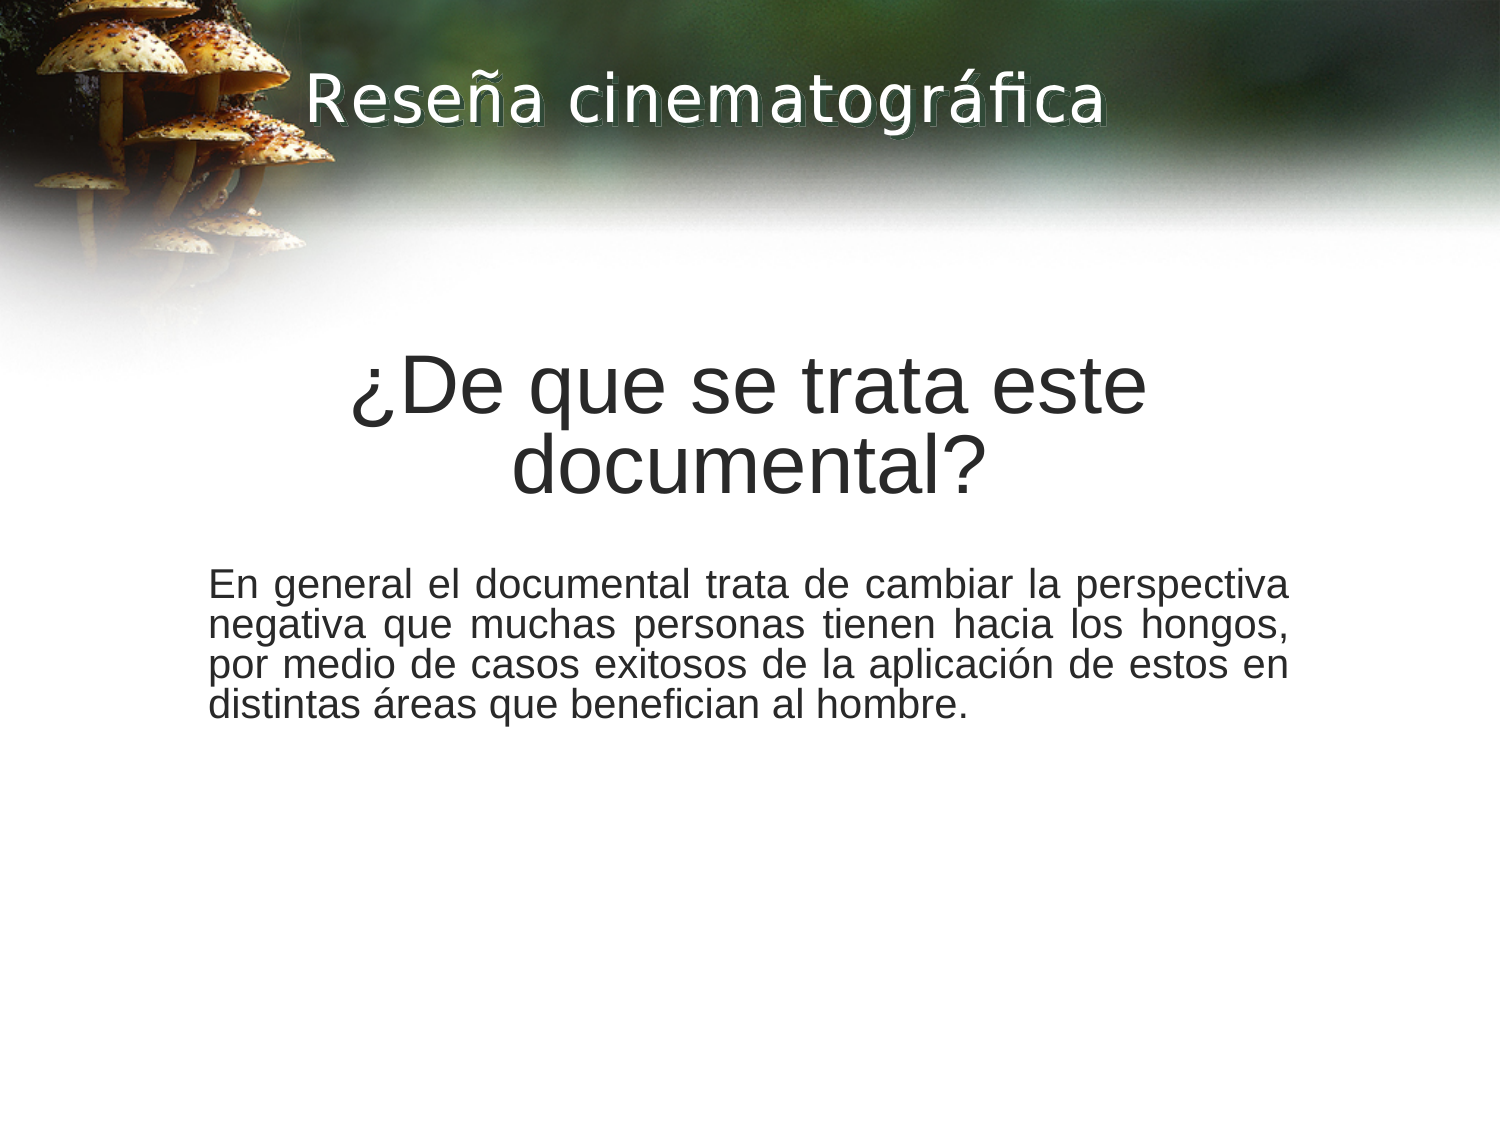

# Reseña cinematográfica

¿De que se trata este documental?

En general el documental trata de cambiar la perspectiva negativa que muchas personas tienen hacia los hongos, por medio de casos exitosos de la aplicación de estos en distintas áreas que benefician al hombre.